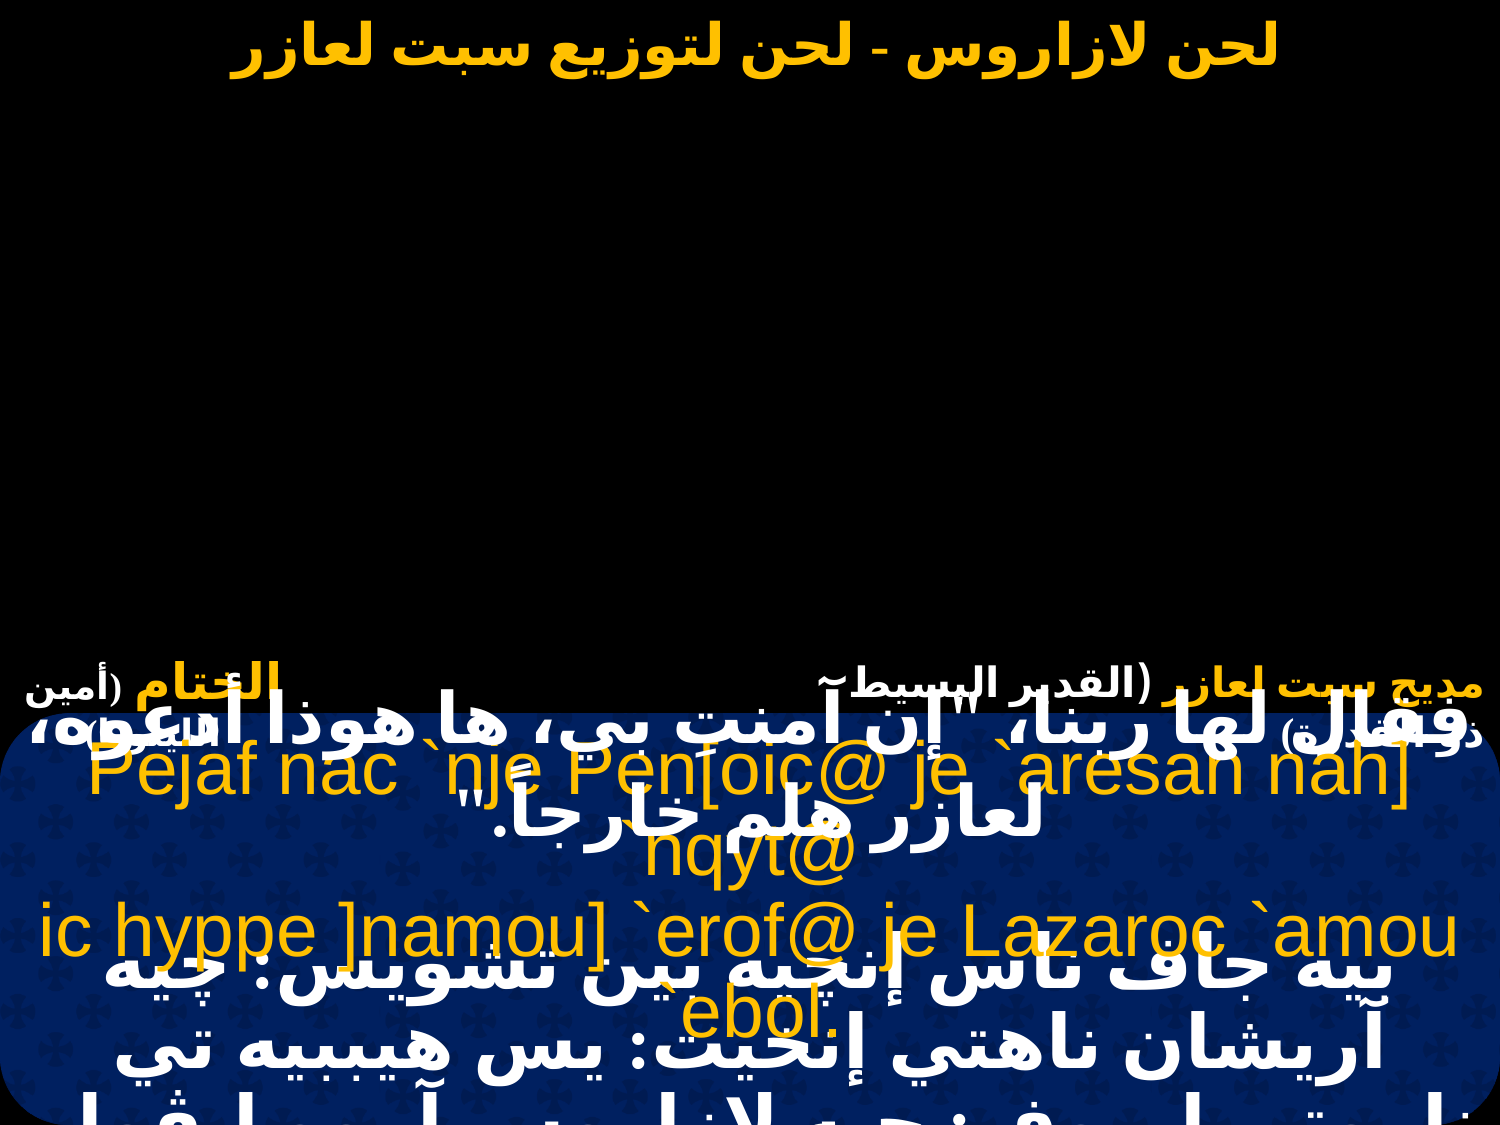

#
فقال لها ربنا، "إن آمنتِ بي، ها هوذا أدعوه، لعازر هلم خارجاً."
Pejaf nac `nje Pen[oic@ je `aresan nah] `nqyt@
ic hyppe ]namou] `erof@ je Lazaroc `amou `ebol.
بيه جاف ناس إنچيه بين تشويس: چيه آريشان ناهتي إنخيت: يس هيببيه تي ناموتي إيروف: چيه لازاروس آموو إيڤول.